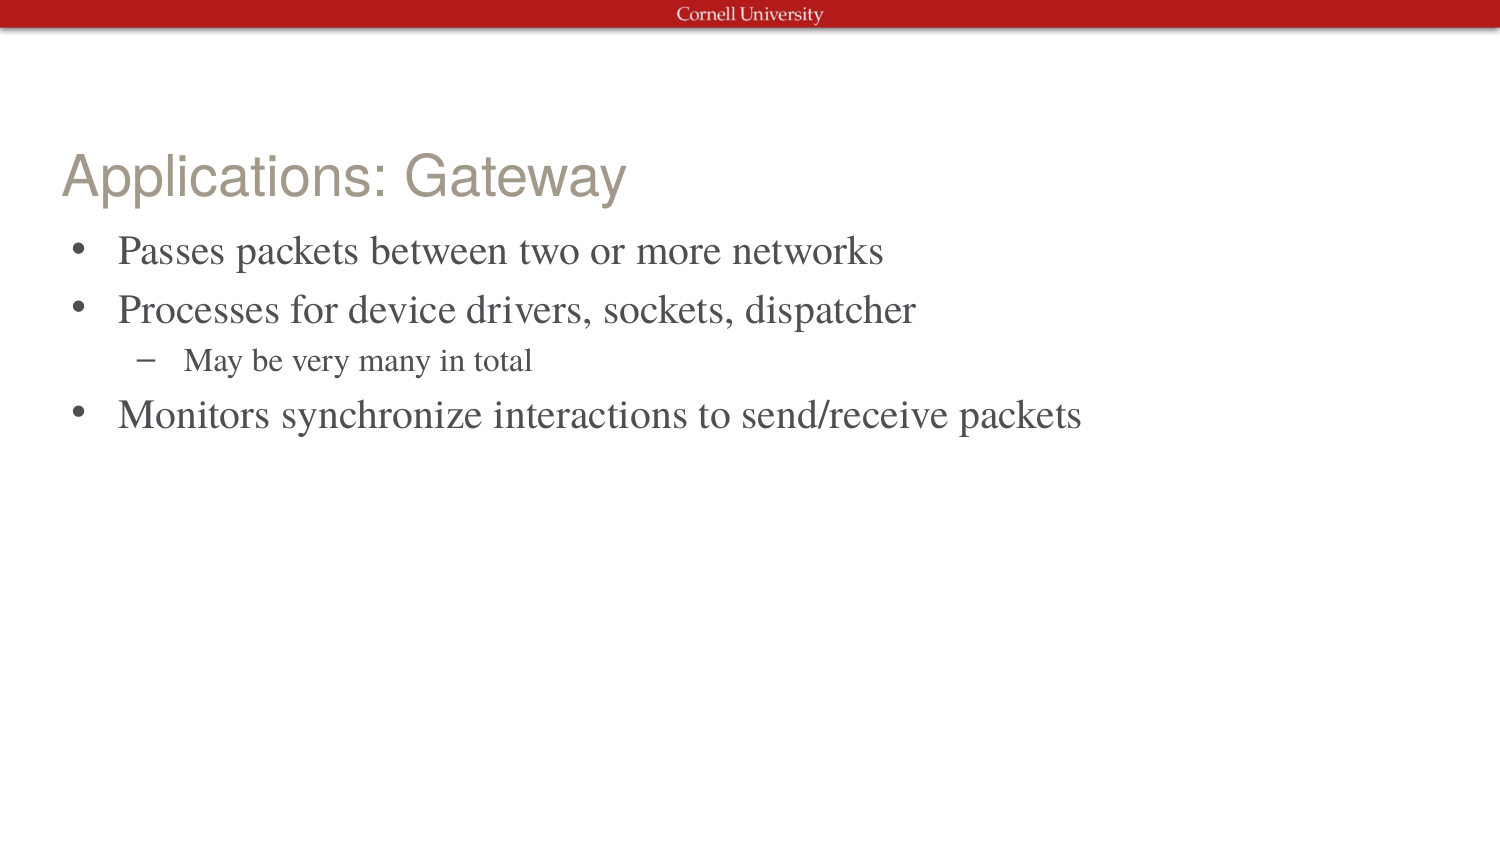

# Applications: Gateway
Passes packets between two or more networks
Processes for device drivers, sockets, dispatcher
May be very many in total
Monitors synchronize interactions to send/receive packets